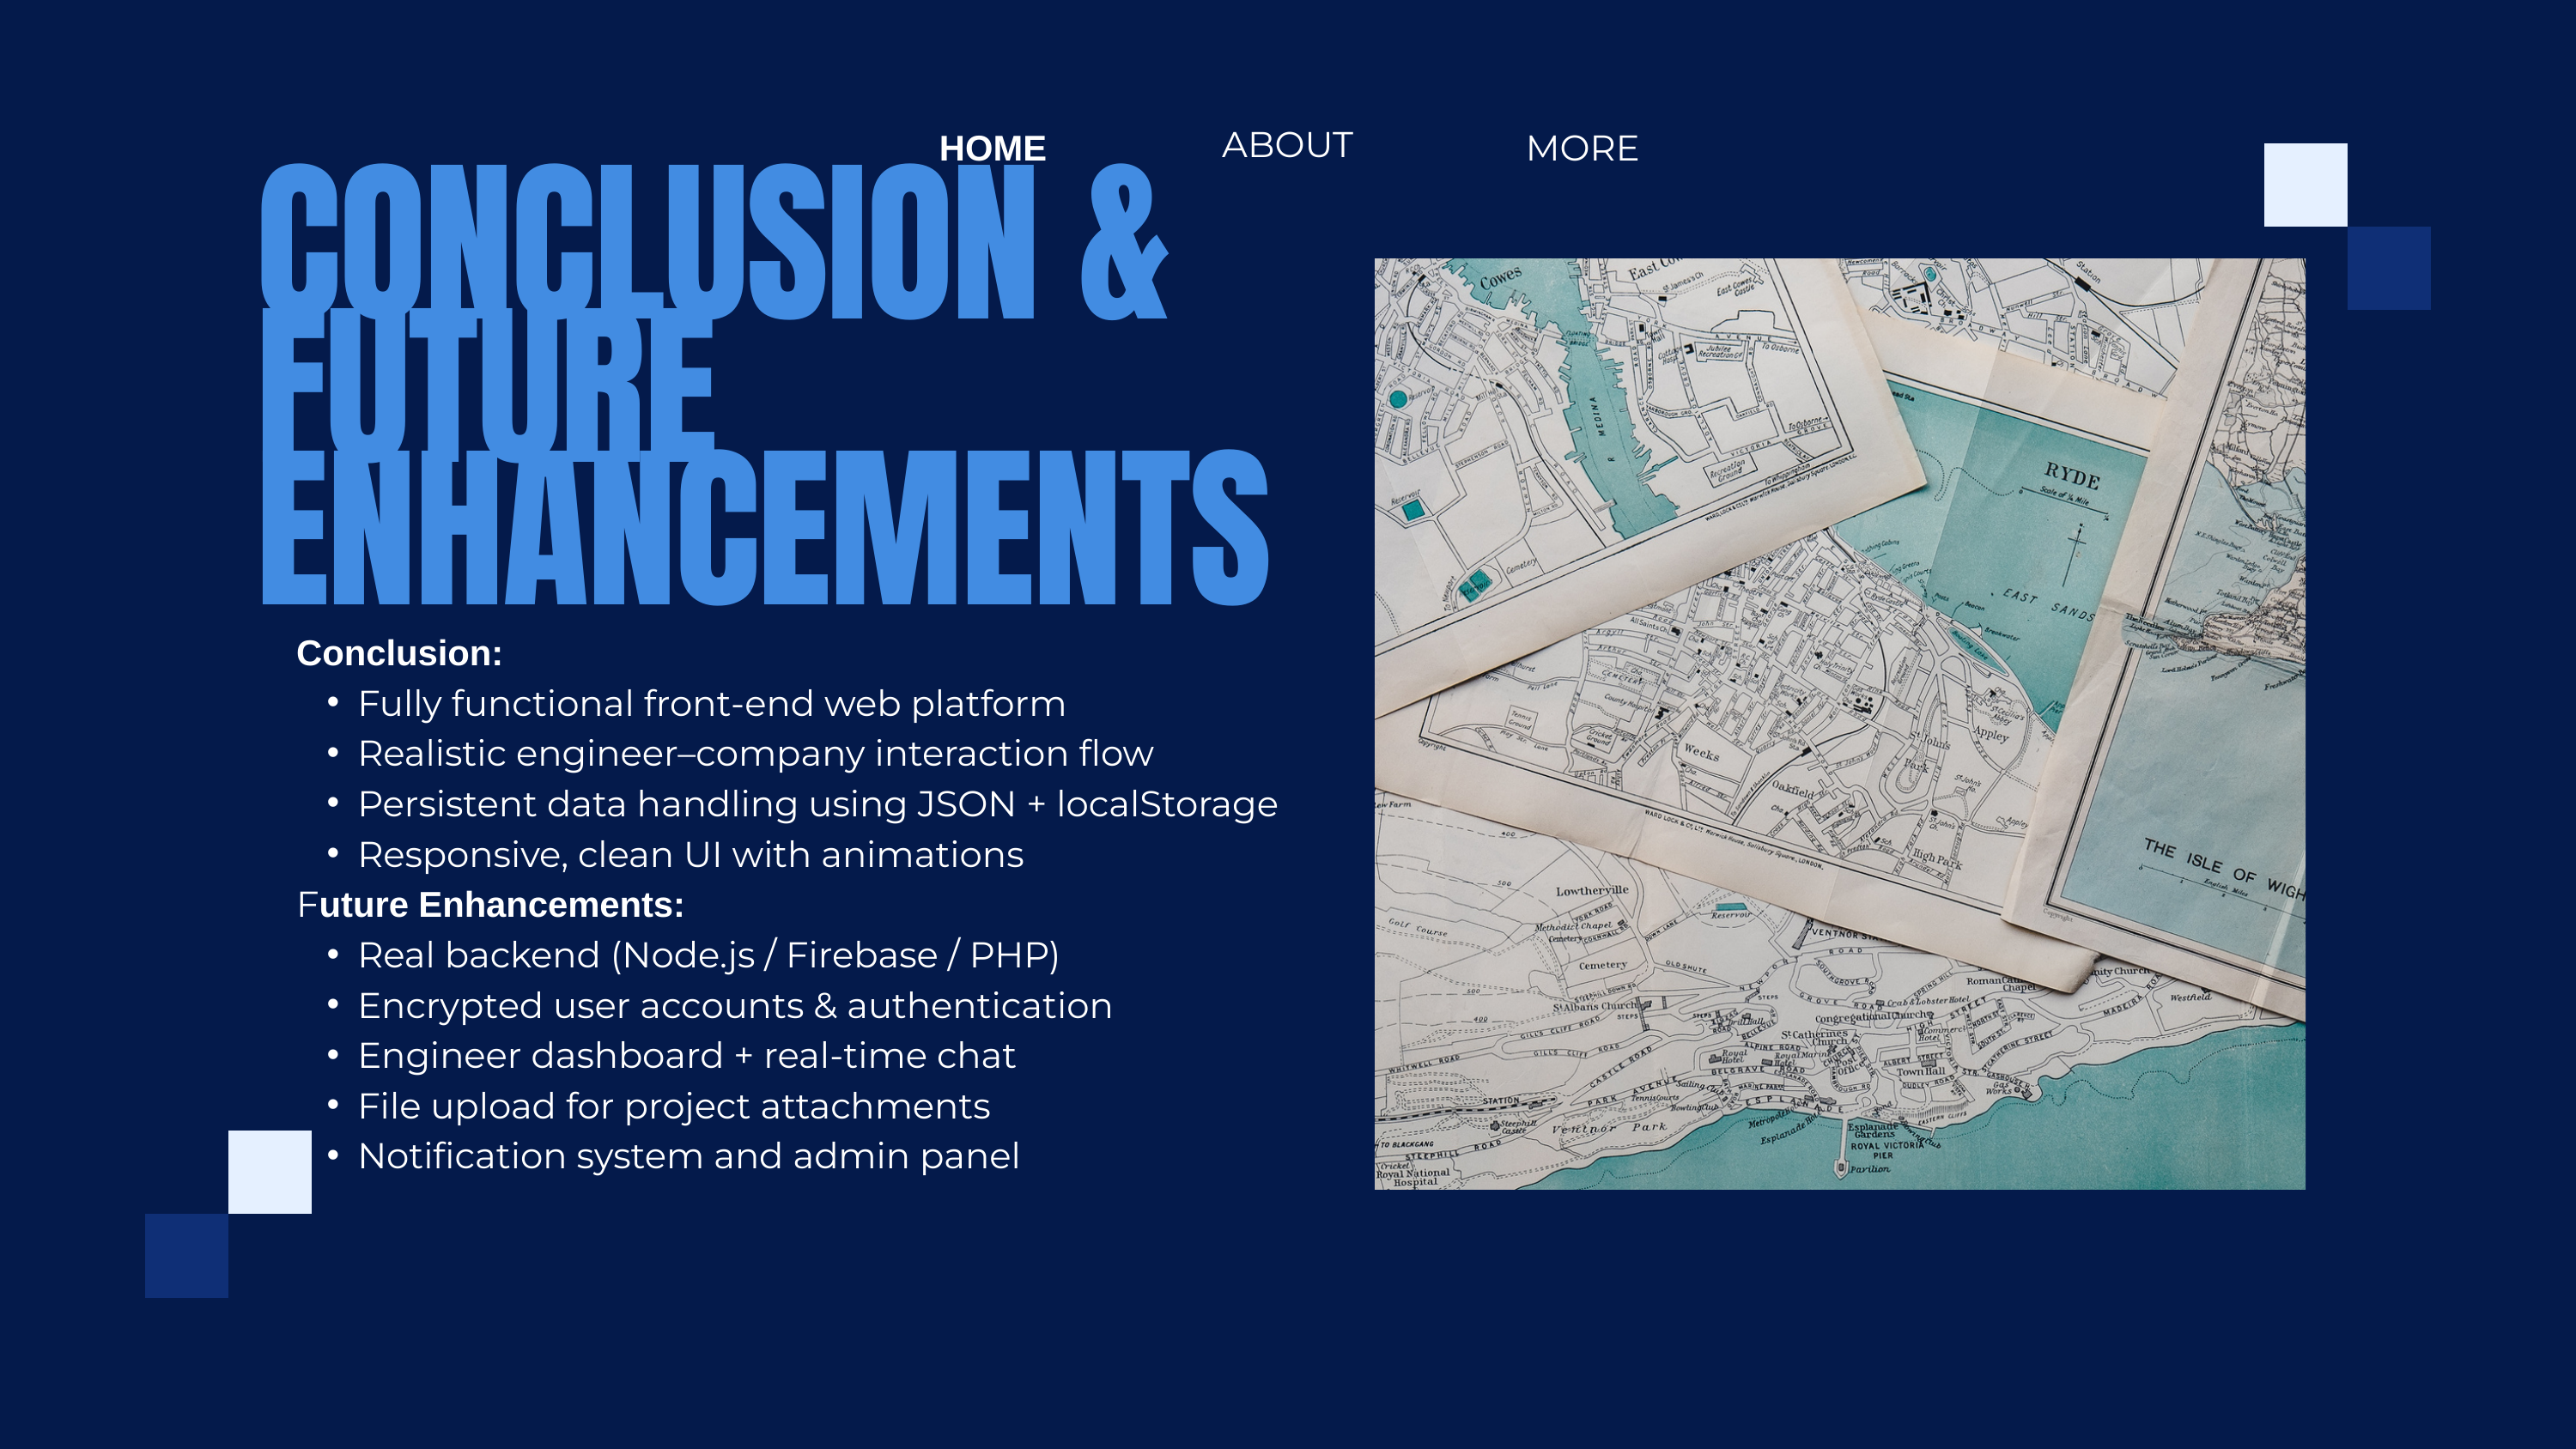

ABOUT
HOME
MORE

CONCLUSION & FUTURE ENHANCEMENTS

Conclusion:
Fully functional front-end web platform
Realistic engineer–company interaction flow
Persistent data handling using JSON + localStorage
Responsive, clean UI with animations
Future Enhancements:
Real backend (Node.js / Firebase / PHP)
Encrypted user accounts & authentication
Engineer dashboard + real-time chat
File upload for project attachments
Notification system and admin panel